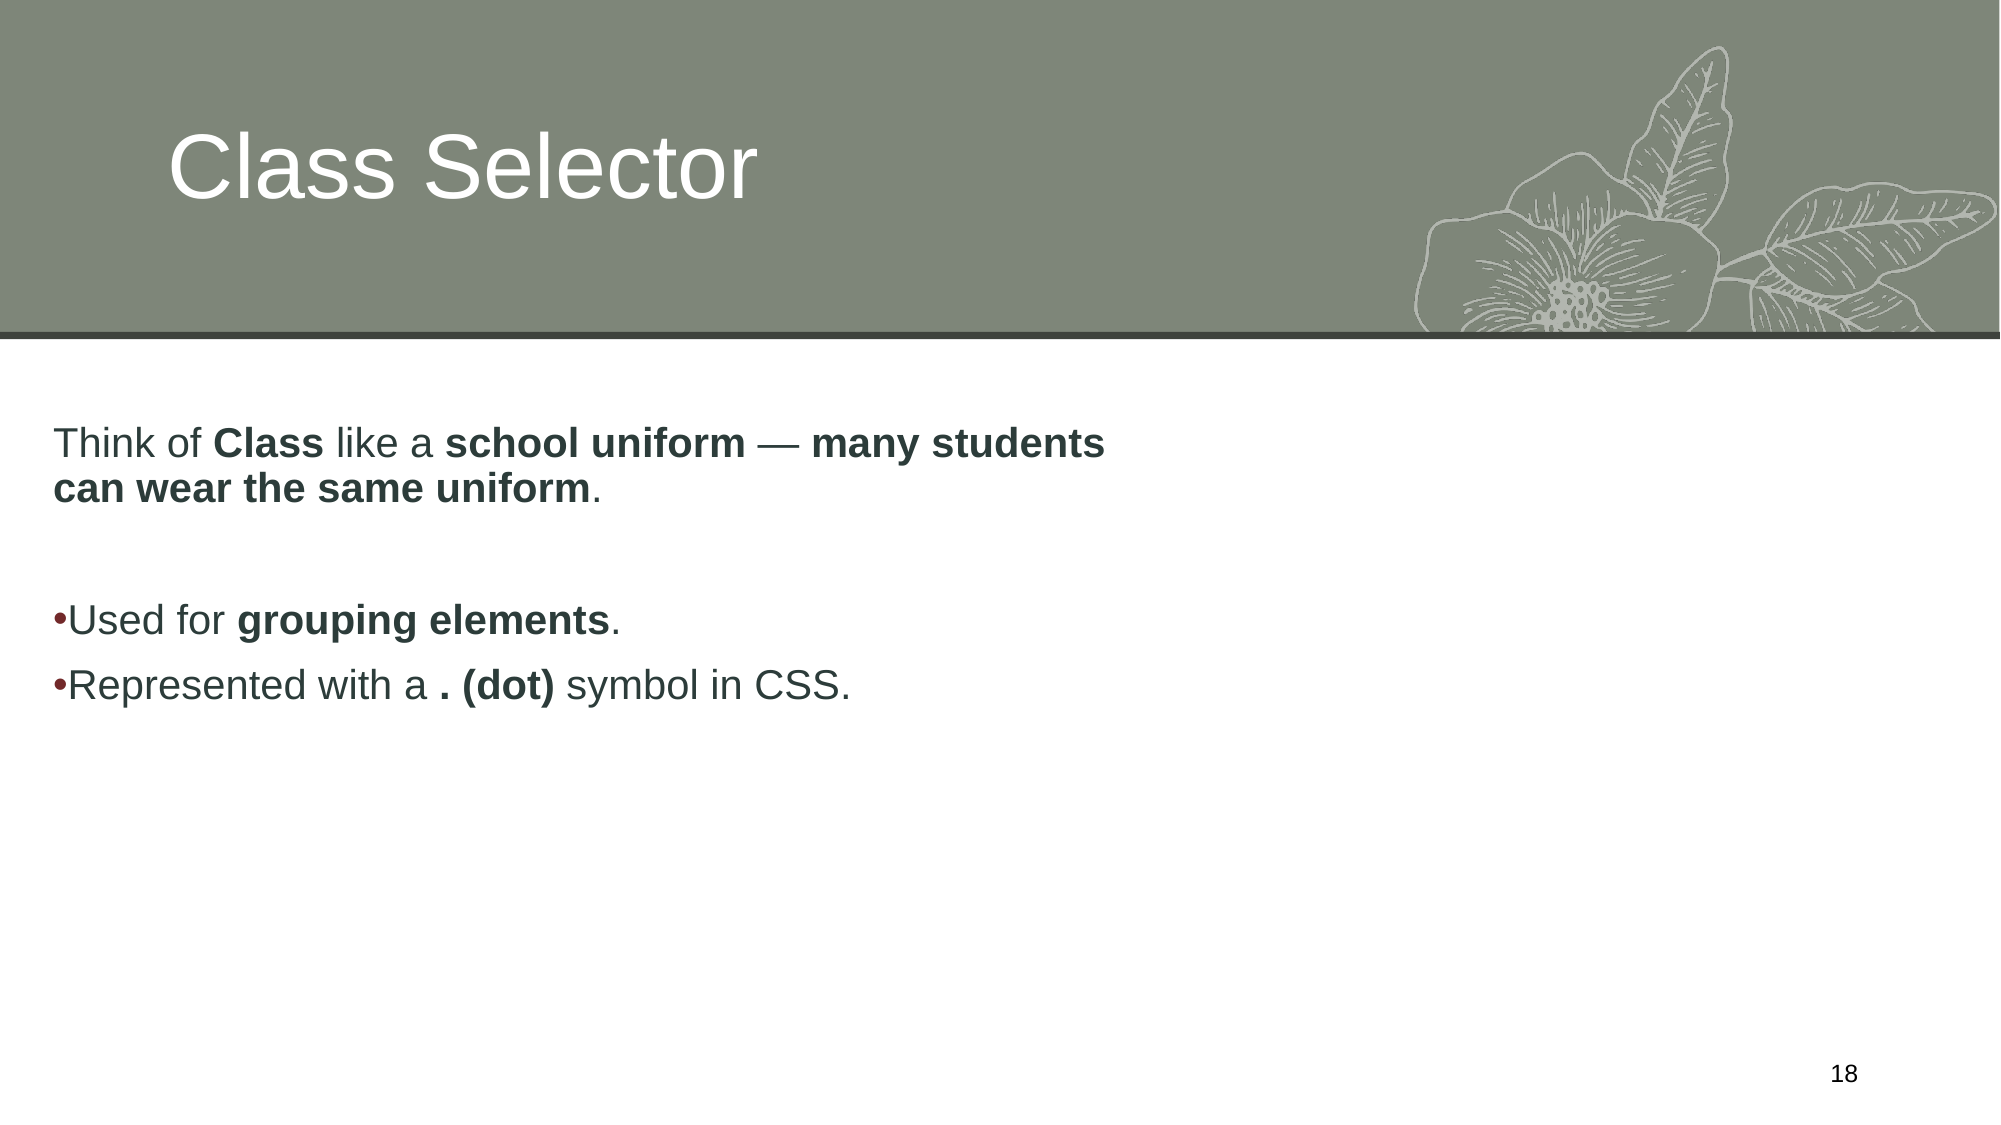

# Class Selector
Think of Class like a school uniform — many students can wear the same uniform.

Used for grouping elements.
Represented with a . (dot) symbol in CSS.

18